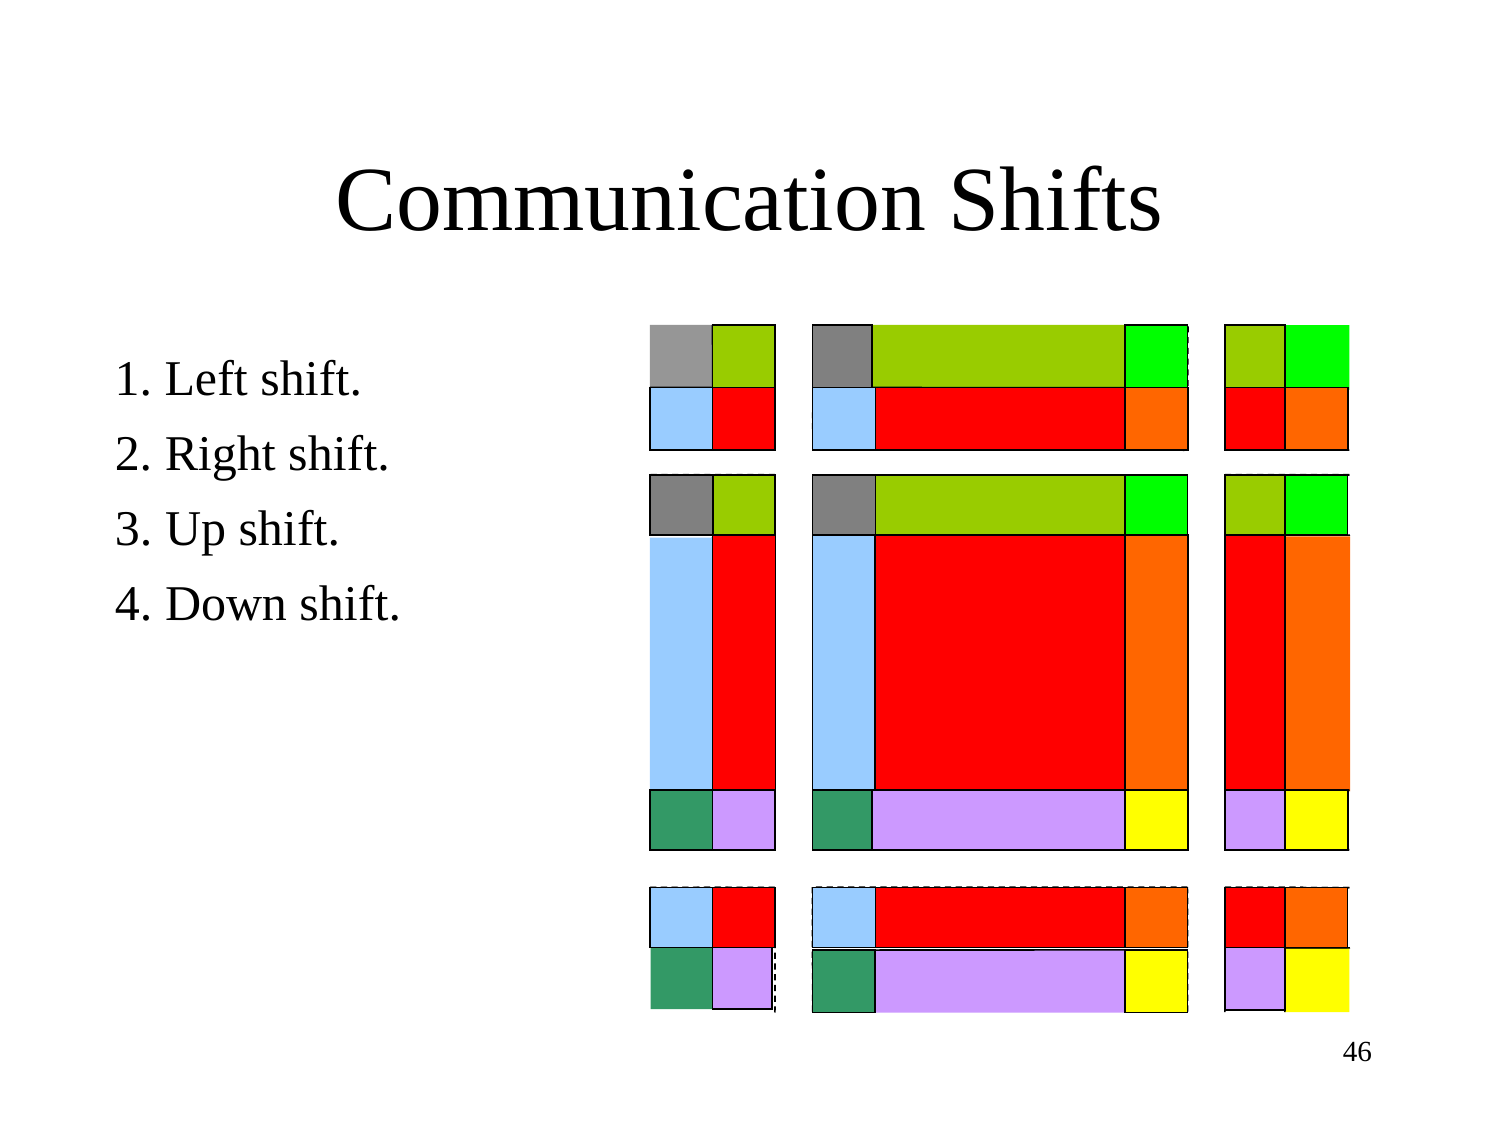

# Communication Shifts

1. Left shift.

2. Right shift.

3. Up shift.

4. Down shift.

46